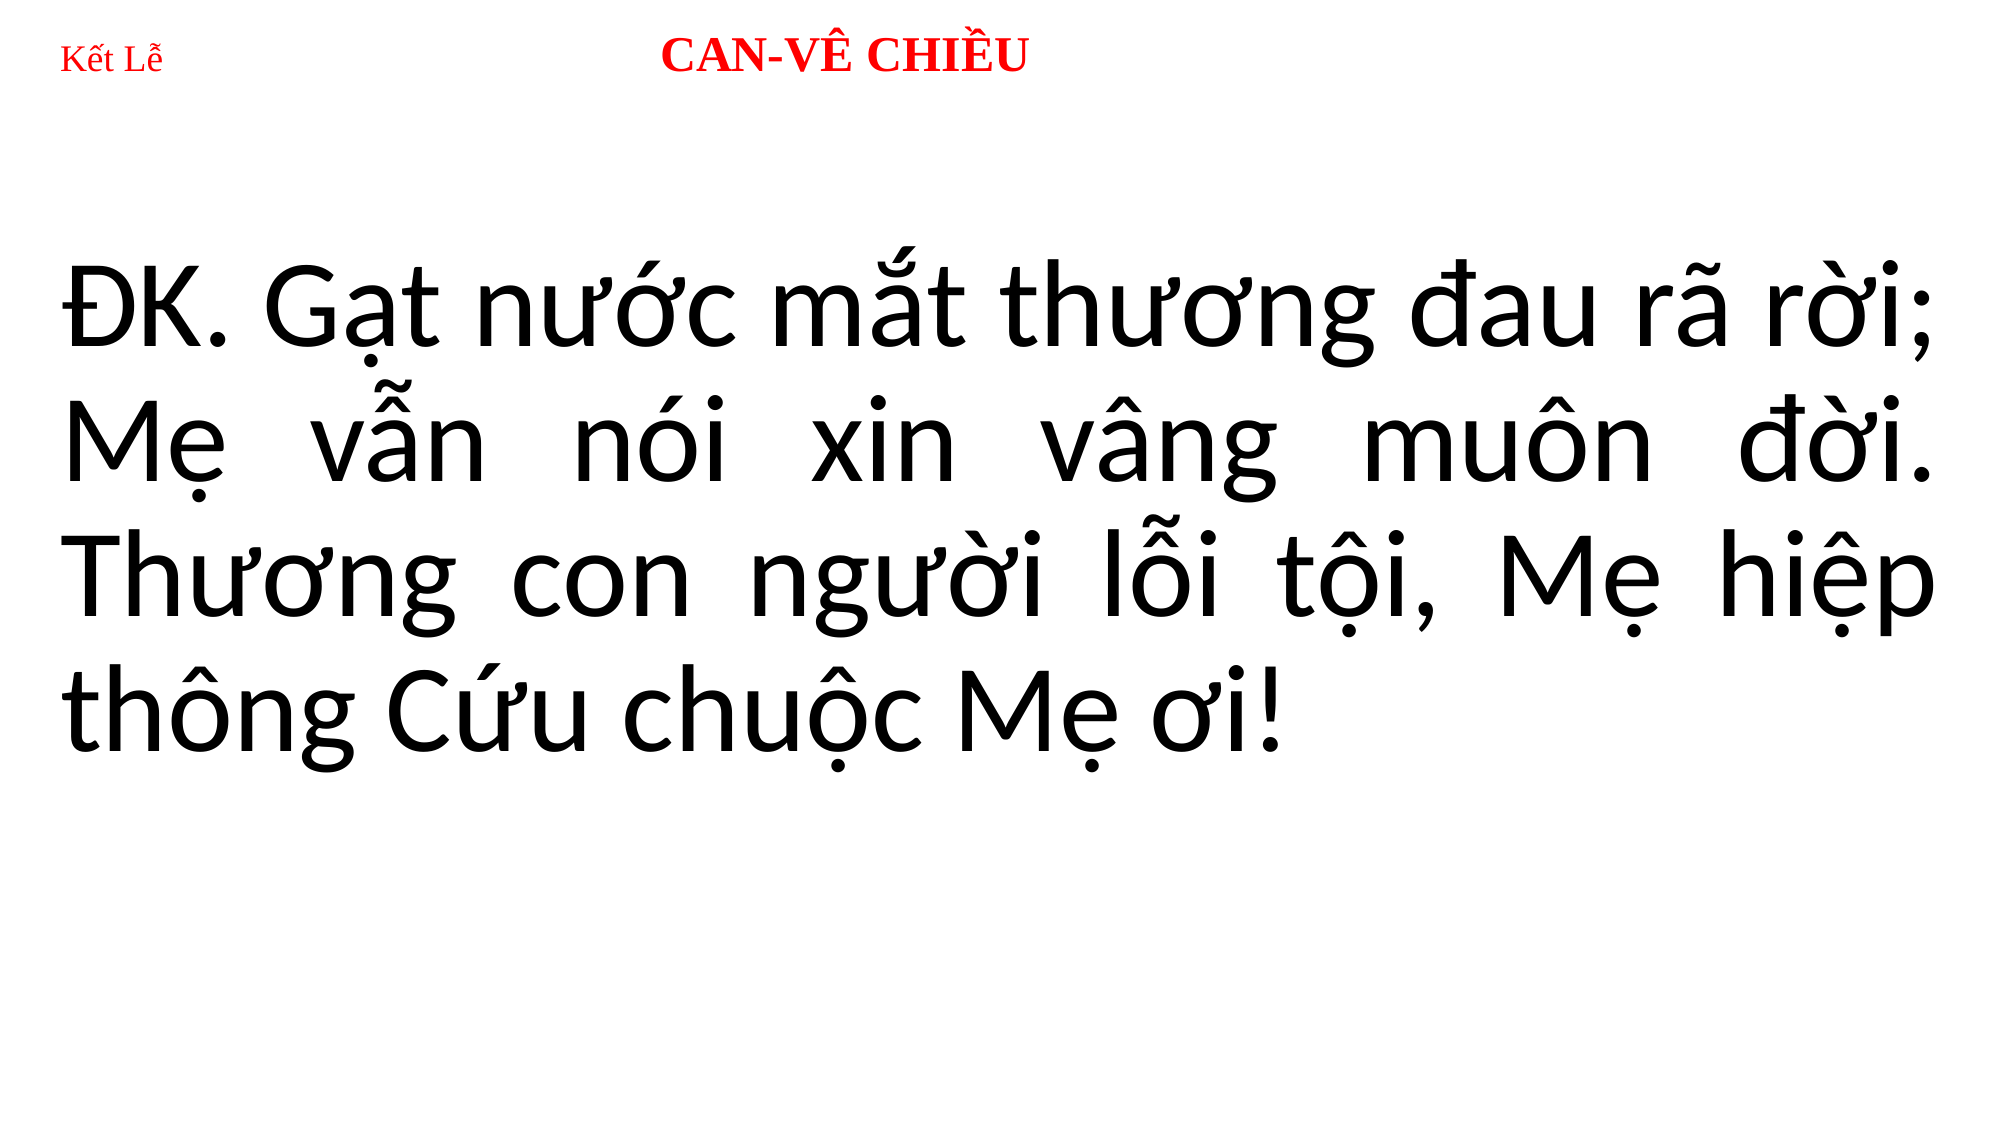

# Kết Lễ                                     	CAN-VÊ CHIỀU
ĐK. Gạt nước mắt thương đau rã rời; Mẹ vẫn nói xin vâng muôn đời. Thương con người lỗi tội, Mẹ hiệp thông Cứu chuộc Mẹ ơi!